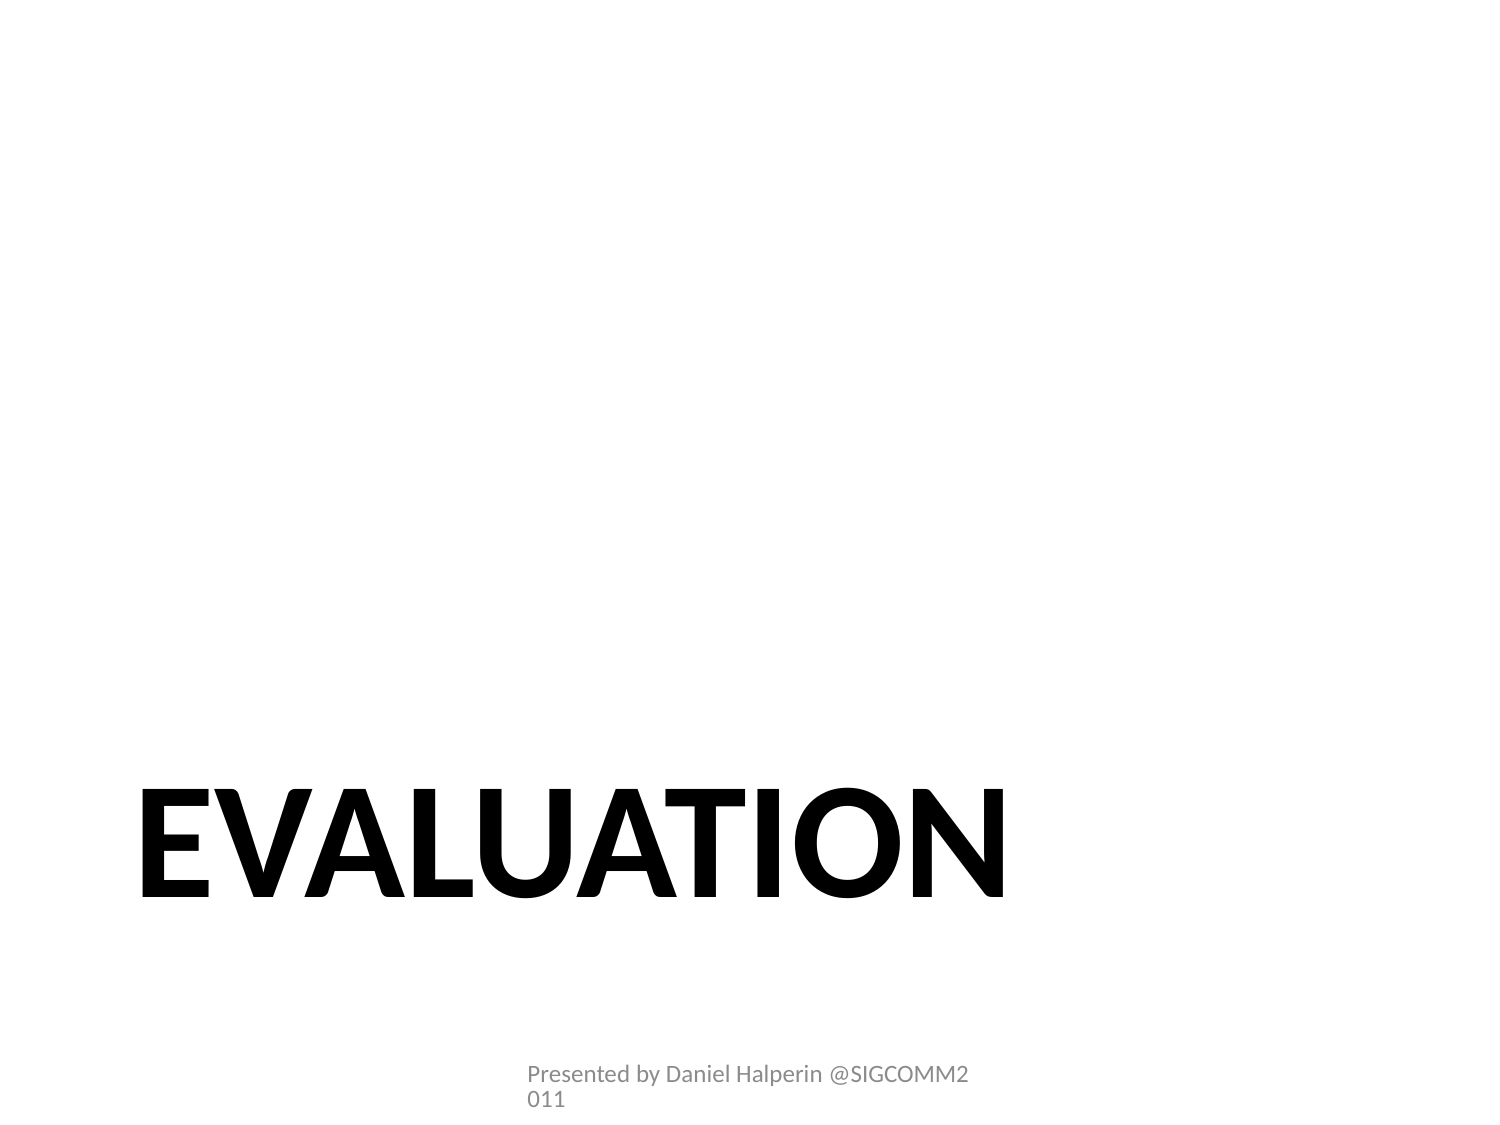

# Evaluation
Presented by Daniel Halperin @SIGCOMM2011